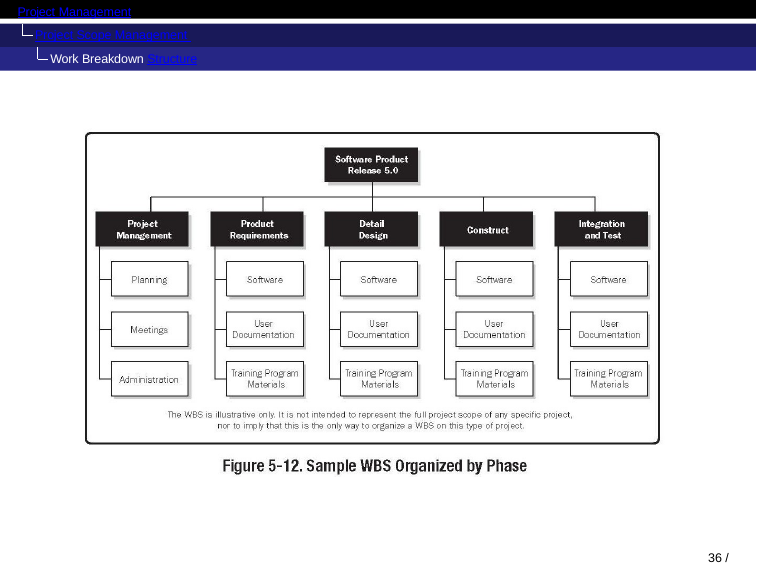

Project Management
Project Scope Management  Work Breakdown Structure

36 / 53